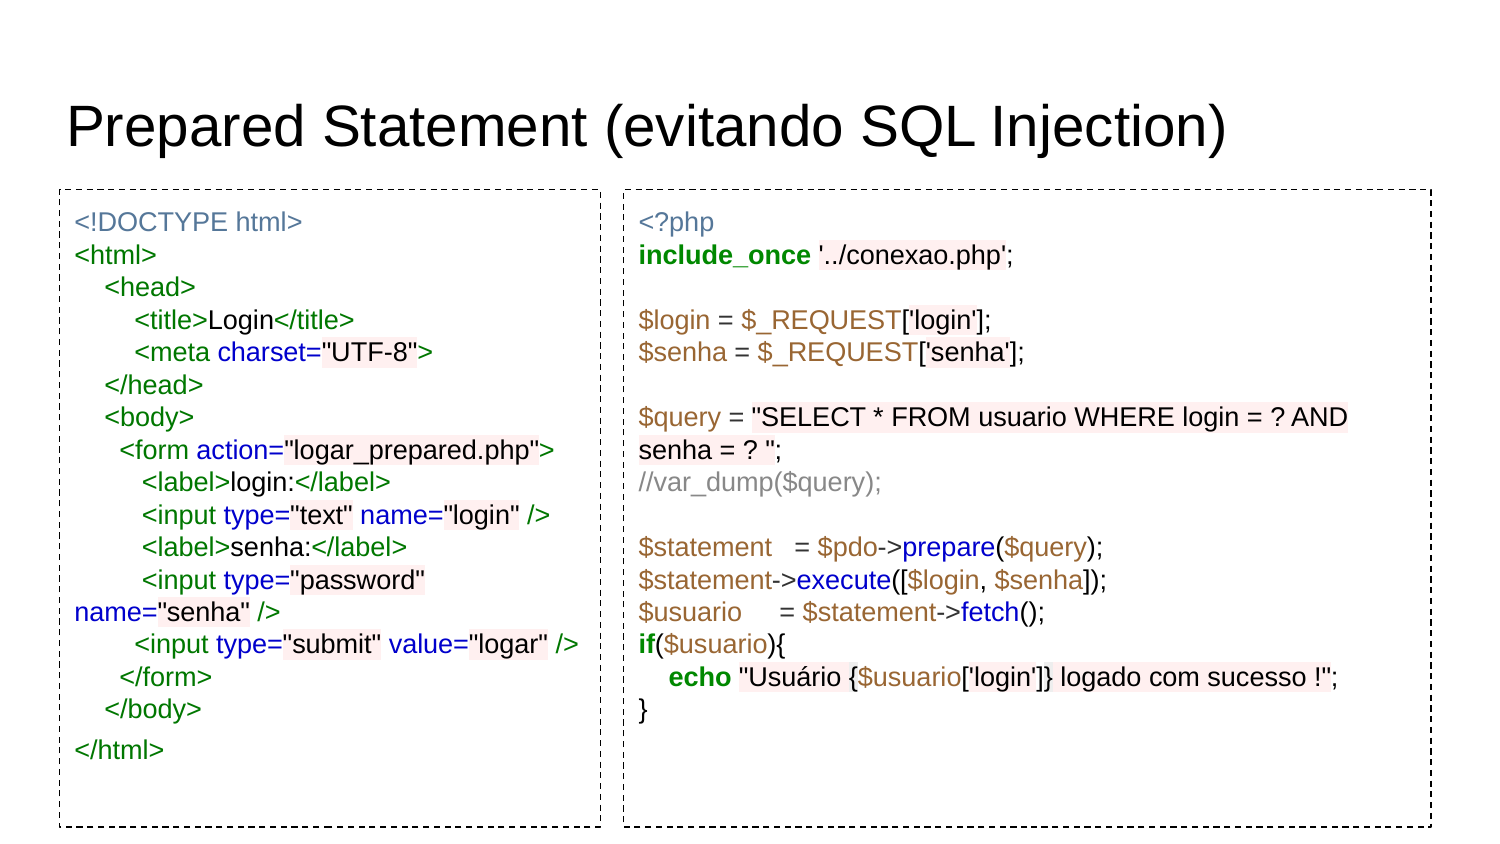

# Prepared Statement (evitando SQL Injection)
<?php
include_once '../conexao.php';

$login = $_REQUEST['login'];
$senha = $_REQUEST['senha'];

$query = "SELECT * FROM usuario WHERE login = ? AND senha = ? ";
//var_dump($query);

$statement   = $pdo->prepare($query);
$statement->execute([$login, $senha]);
$usuario     = $statement->fetch();
if($usuario){
    echo "Usuário {$usuario['login']} logado com sucesso !";
}

<!DOCTYPE html>
<html>
    <head>
        <title>Login</title>
        <meta charset="UTF-8">
    </head>
    <body>
      <form action="logar_prepared.php">
         <label>login:</label>
         <input type="text" name="login" />
         <label>senha:</label>
         <input type="password" name="senha" />
        <input type="submit" value="logar" />
      </form>
    </body>
</html>